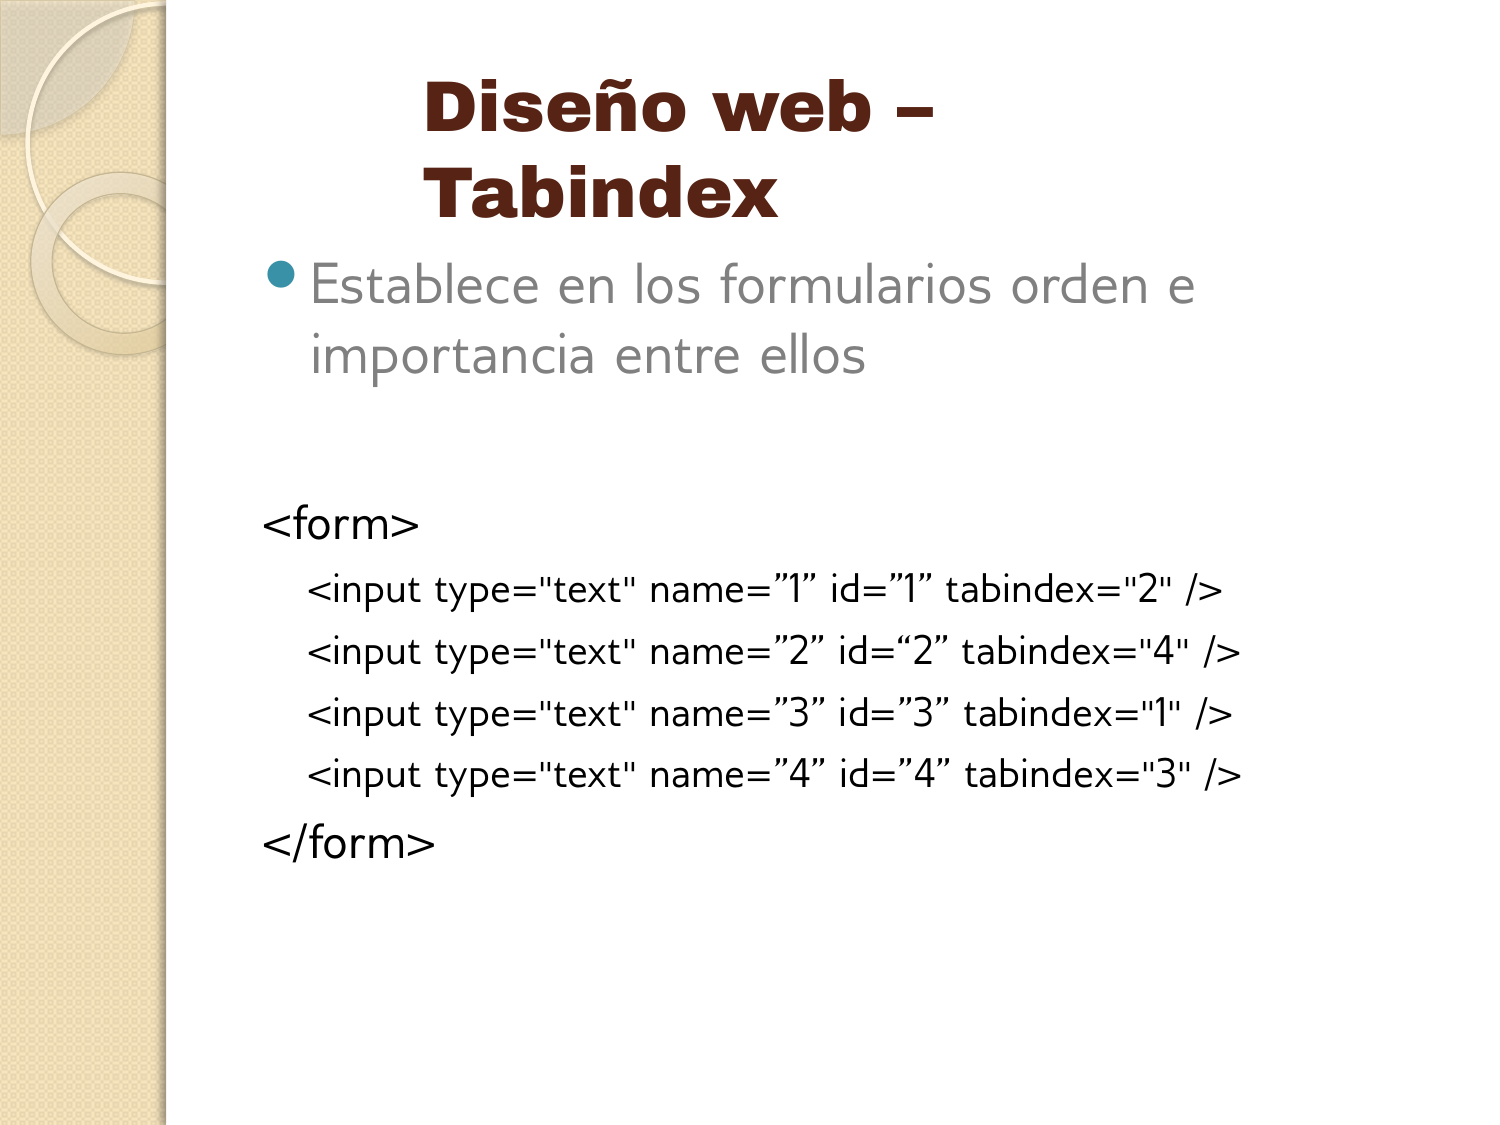

Diseño web – Tabindex

Establece en los formularios orden e importancia entre ellos

<form>
<input type="text" name=”1” id=”1” tabindex="2" />
<input type="text" name=”2” id=“2” tabindex="4" />
<input type="text" name=”3” id=”3” tabindex="1" />
<input type="text" name=”4” id=”4” tabindex="3" />
</form>